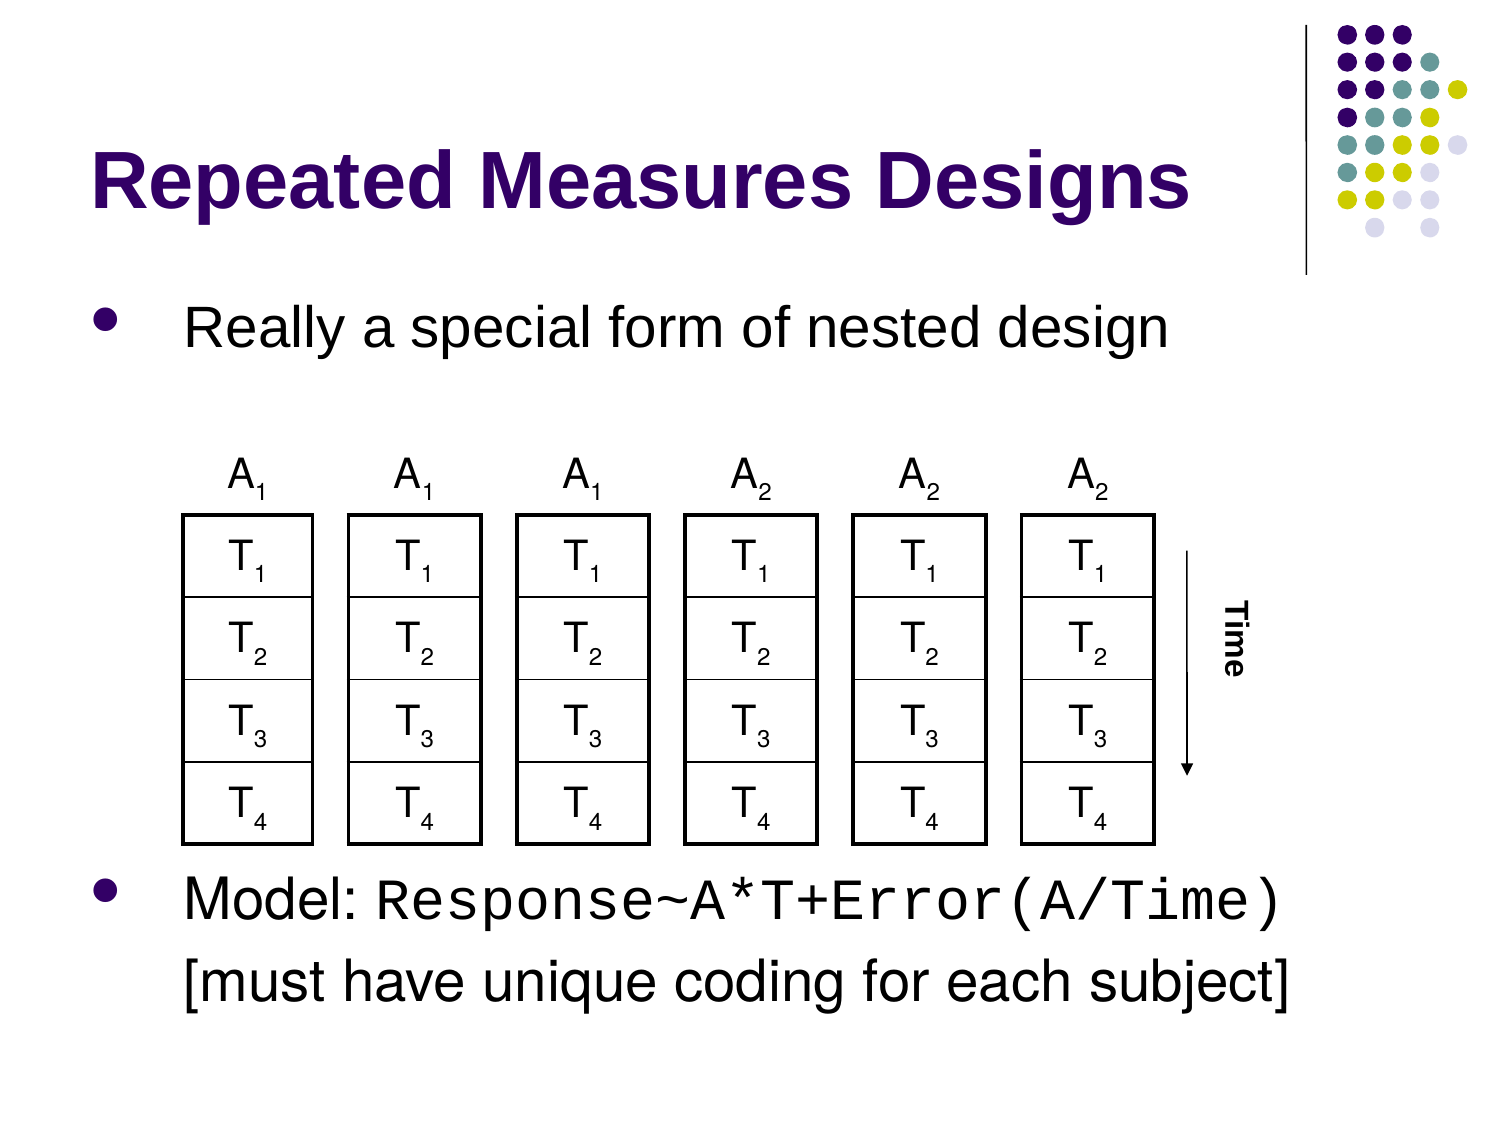

# Repeated Measures Designs
Really a special form of nested design

Model: Response~A*T+Error(A/Time)
	[must have unique coding for each subject]

| A1 |  | A1 |  | A1 |  | A2 |  | A2 |  | A2 |
| --- | --- | --- | --- | --- | --- | --- | --- | --- | --- | --- |
| T1 |  | T1 |  | T1 |  | T1 |  | T1 |  | T1 |
| T2 |  | T2 |  | T2 |  | T2 |  | T2 |  | T2 |
| T3 |  | T3 |  | T3 |  | T3 |  | T3 |  | T3 |
| T4 |  | T4 |  | T4 |  | T4 |  | T4 |  | T4 |

Time